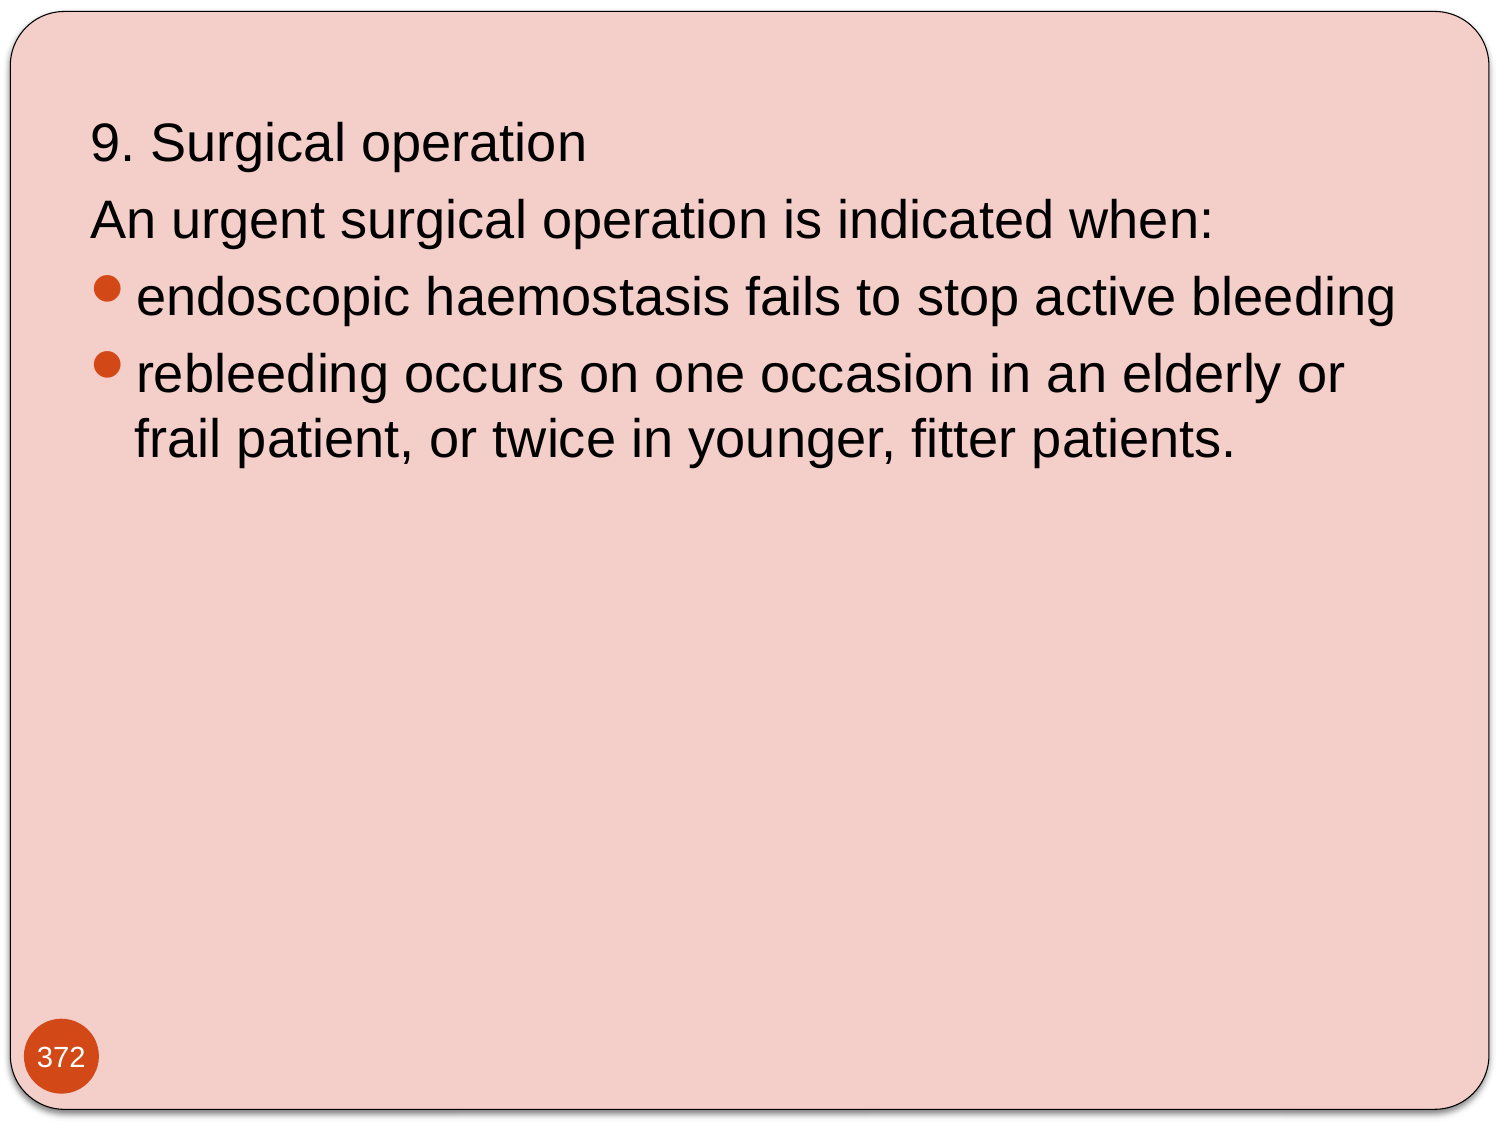

9. Surgical operation
An urgent surgical operation is indicated when:
endoscopic haemostasis fails to stop active bleeding
rebleeding occurs on one occasion in an elderly or frail patient, or twice in younger, fitter patients.
372